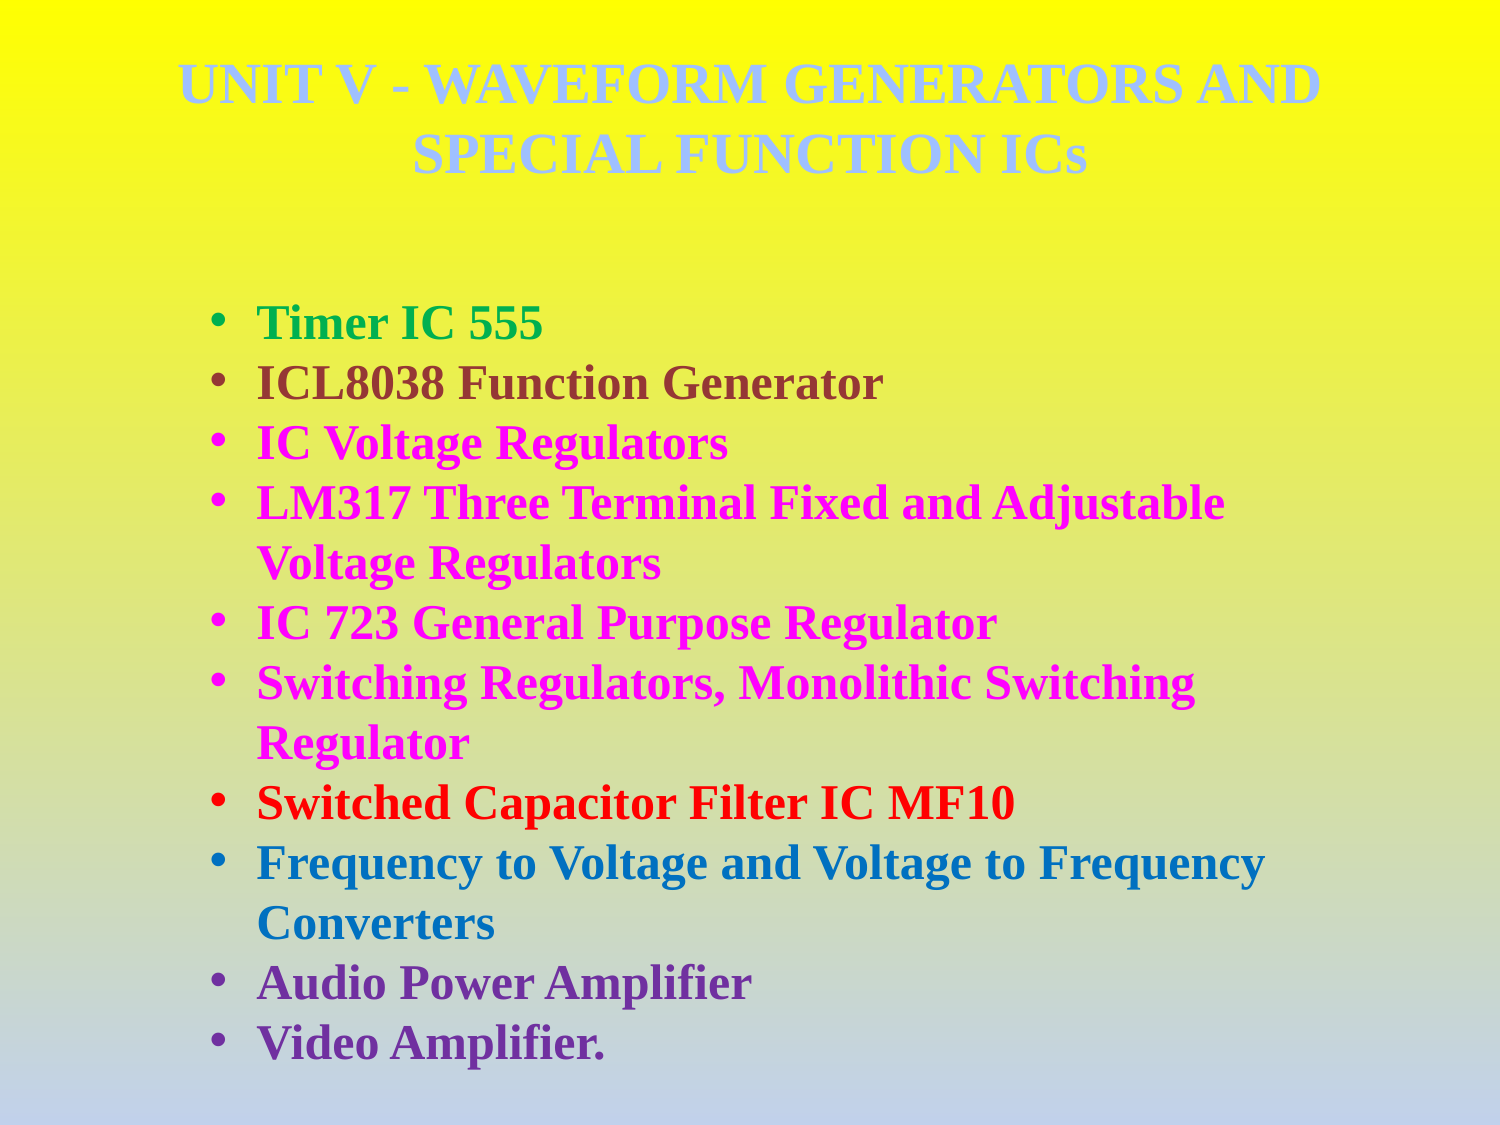

UNIT V - WAVEFORM GENERATORS AND SPECIAL FUNCTION ICs
Timer IC 555
ICL8038 Function Generator
IC Voltage Regulators
LM317 Three Terminal Fixed and Adjustable Voltage Regulators
IC 723 General Purpose Regulator
Switching Regulators, Monolithic Switching Regulator
Switched Capacitor Filter IC MF10
Frequency to Voltage and Voltage to Frequency Converters
Audio Power Amplifier
Video Amplifier.